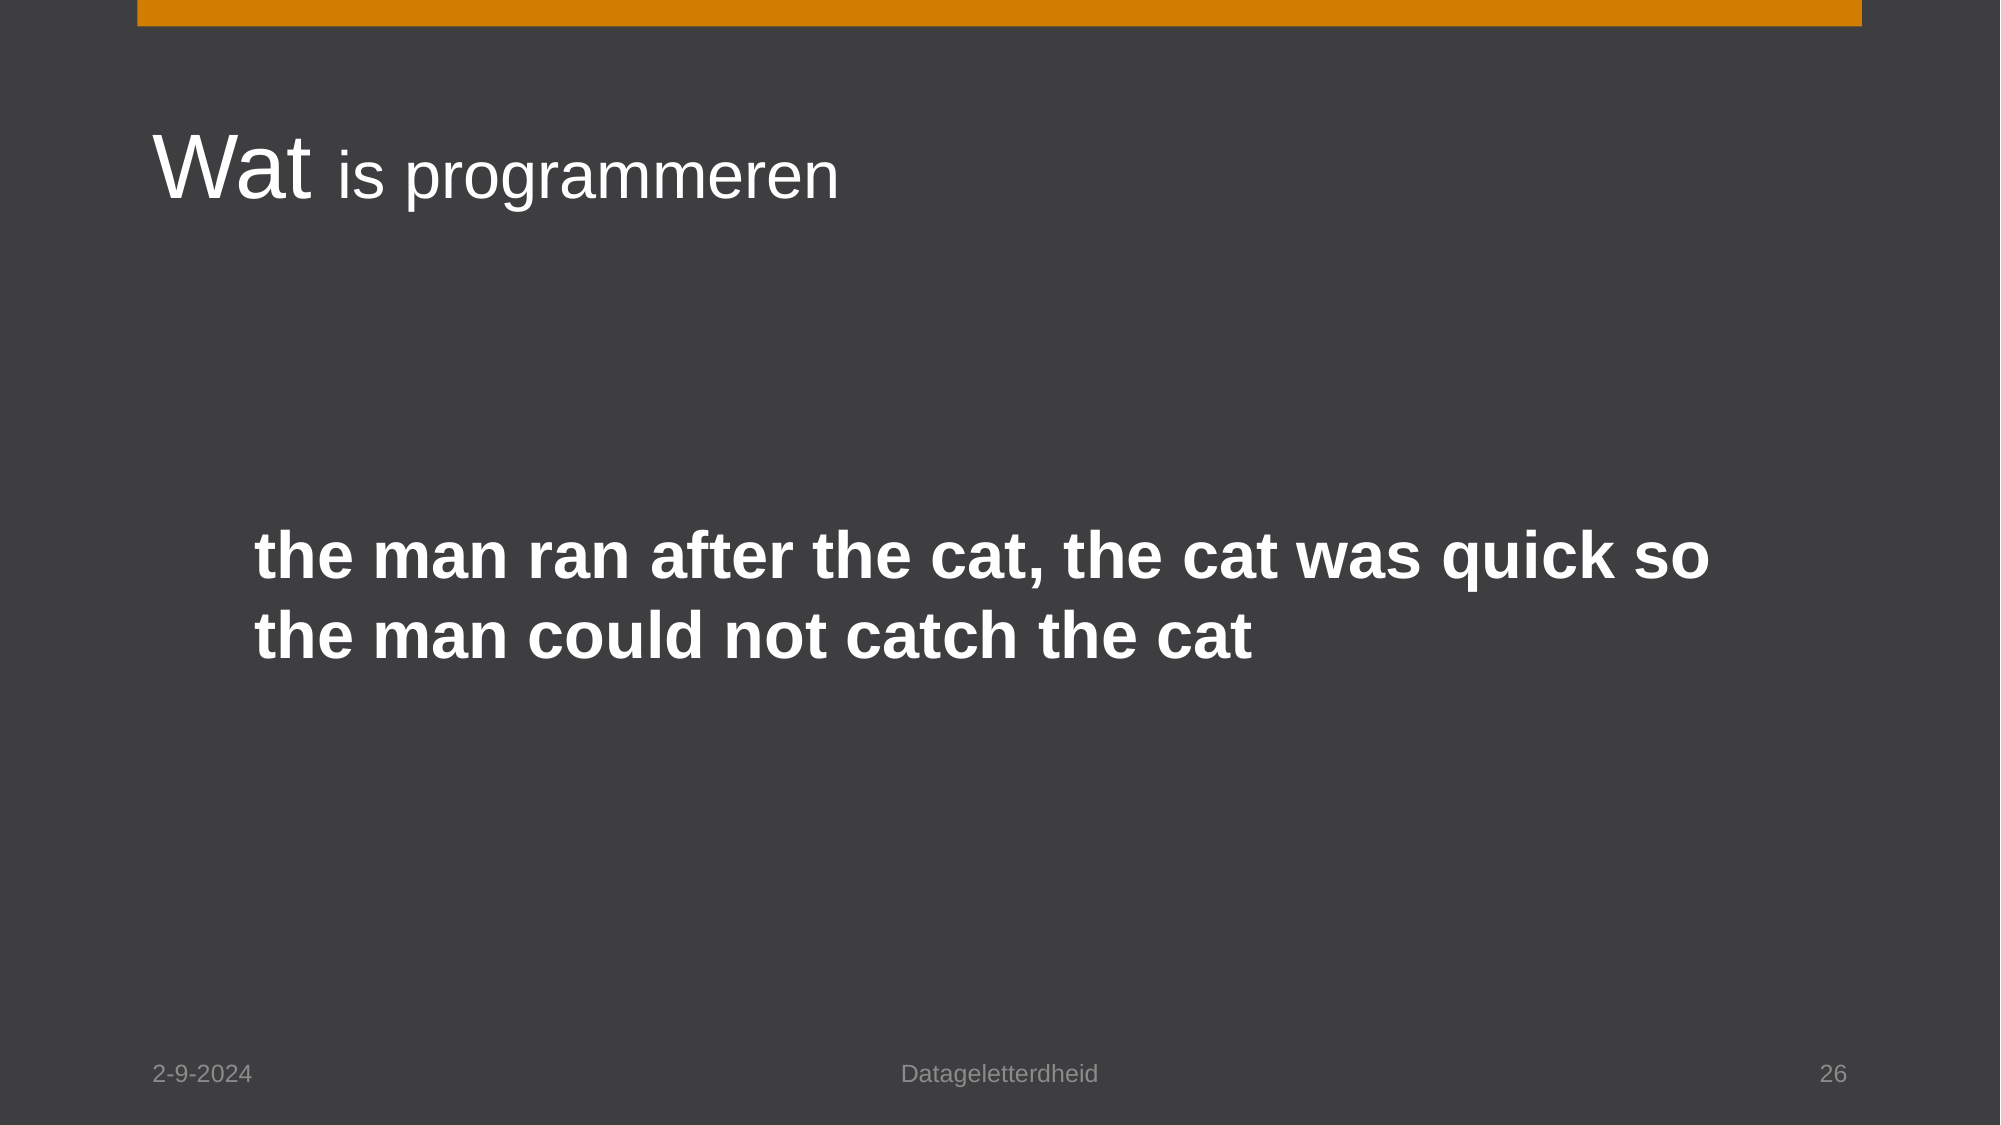

# Wat is programmeren
the man ran after the cat, the cat was quick so the man could not catch the cat

2-9-2024
Datageletterdheid
26